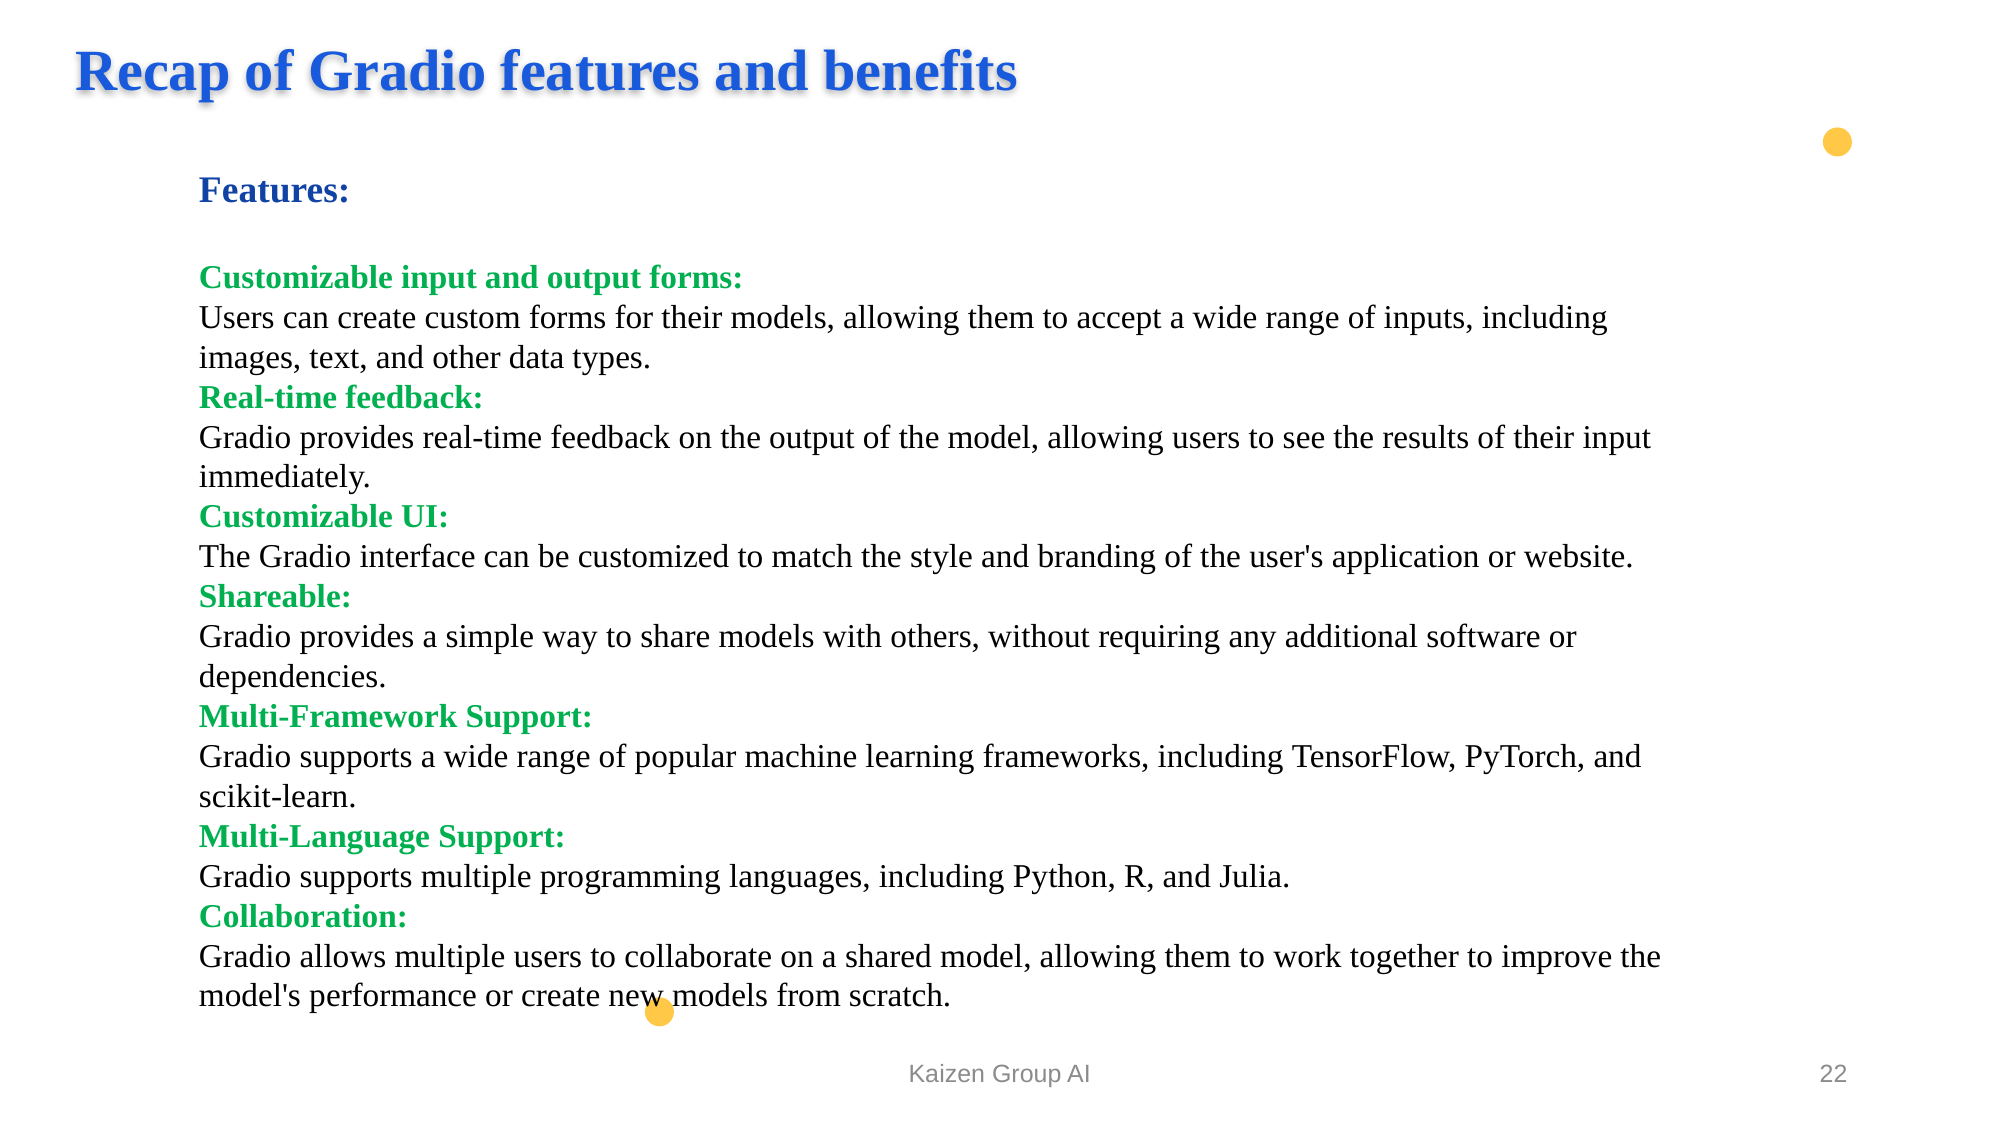

Recap of Gradio features and benefits

Features:

Customizable input and output forms:
Users can create custom forms for their models, allowing them to accept a wide range of inputs, including images, text, and other data types.
Real-time feedback:
Gradio provides real-time feedback on the output of the model, allowing users to see the results of their input immediately.
Customizable UI:
The Gradio interface can be customized to match the style and branding of the user's application or website.
Shareable:
Gradio provides a simple way to share models with others, without requiring any additional software or dependencies.
Multi-Framework Support:
Gradio supports a wide range of popular machine learning frameworks, including TensorFlow, PyTorch, and scikit-learn.
Multi-Language Support:
Gradio supports multiple programming languages, including Python, R, and Julia.
Collaboration:
Gradio allows multiple users to collaborate on a shared model, allowing them to work together to improve the model's performance or create new models from scratch.

Kaizen Group AI
22